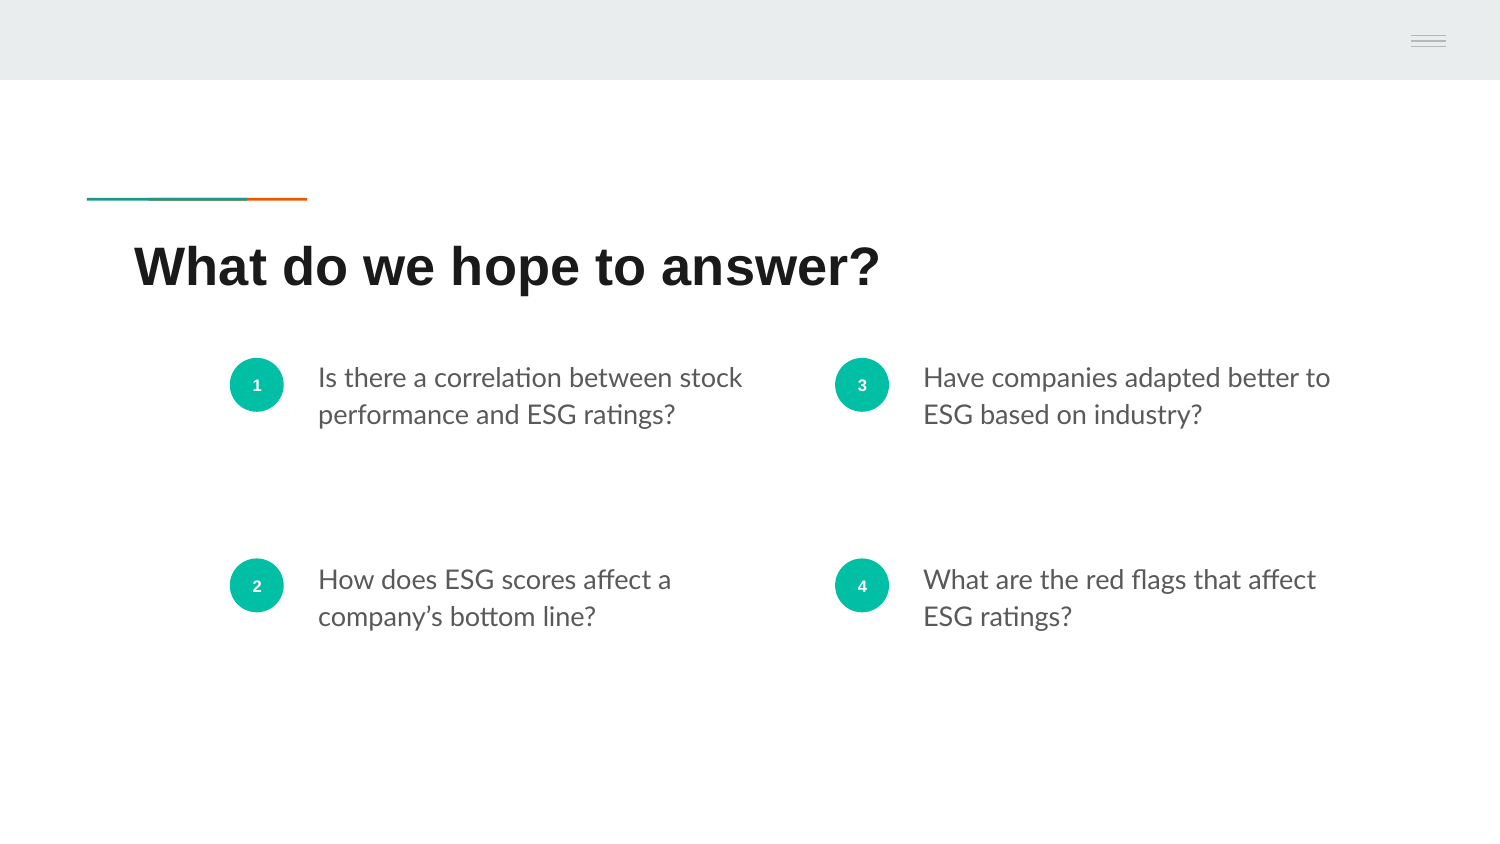

# What do we hope to answer?
Is there a correlation between stock performance and ESG ratings?
Have companies adapted better to ESG based on industry?
1
3
How does ESG scores affect a company’s bottom line?
What are the red flags that affect ESG ratings?
2
4